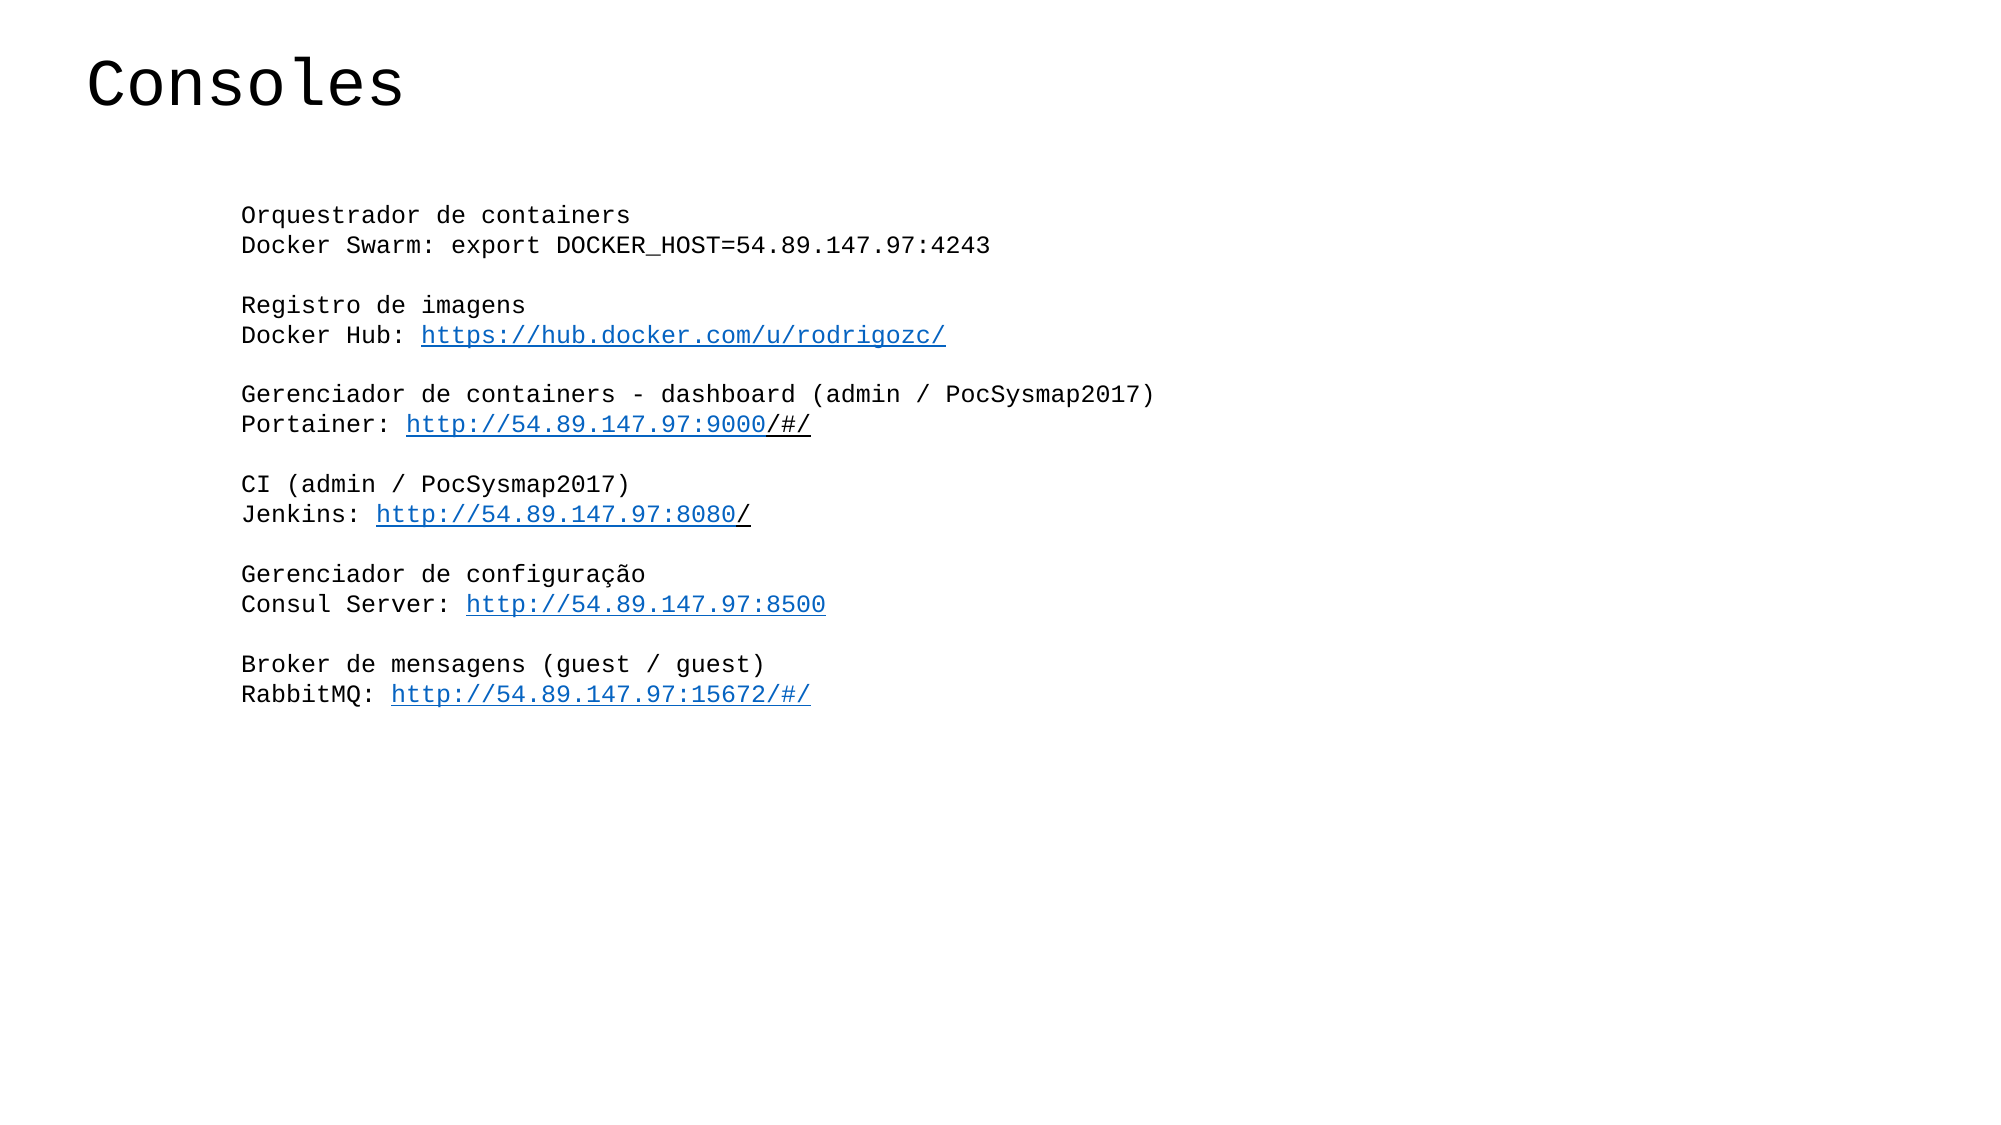

Consoles
Orquestrador de containers
Docker Swarm: export DOCKER_HOST=54.89.147.97:4243

Registro de imagens
Docker Hub: https://hub.docker.com/u/rodrigozc/

Gerenciador de containers - dashboard (admin / PocSysmap2017)
Portainer: http://54.89.147.97:9000/#/

CI (admin / PocSysmap2017)
Jenkins: http://54.89.147.97:8080/

Gerenciador de configuração
Consul Server: http://54.89.147.97:8500

Broker de mensagens (guest / guest)
RabbitMQ: http://54.89.147.97:15672/#/